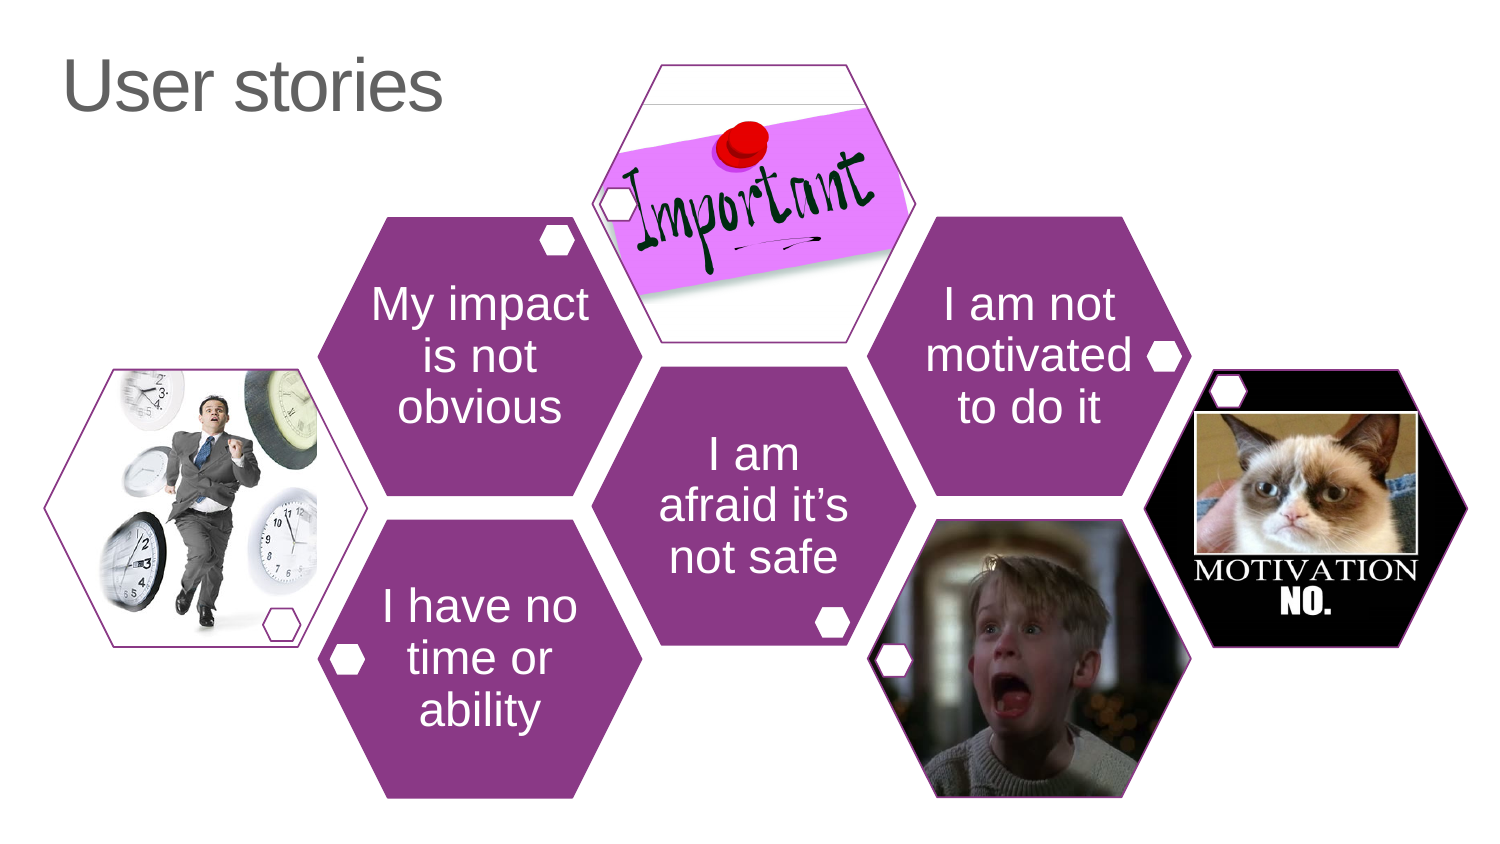

I have no time or ability
I am afraid it’s not safe
My impact is not obvious
I am not motivated to do it
# User stories